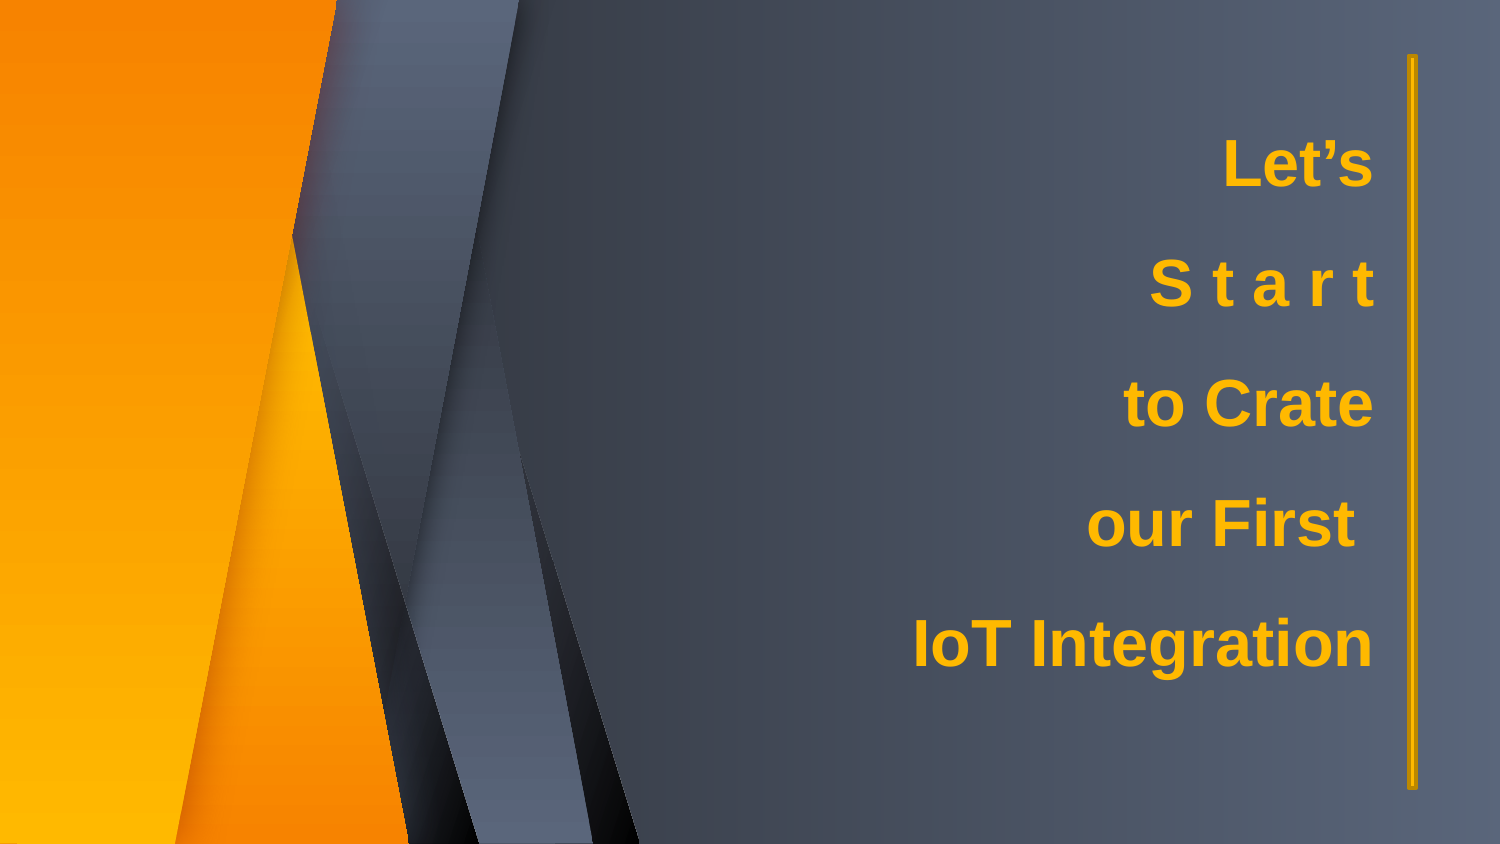

# Let’s S t a r t to Crate our First IoT Integration
13